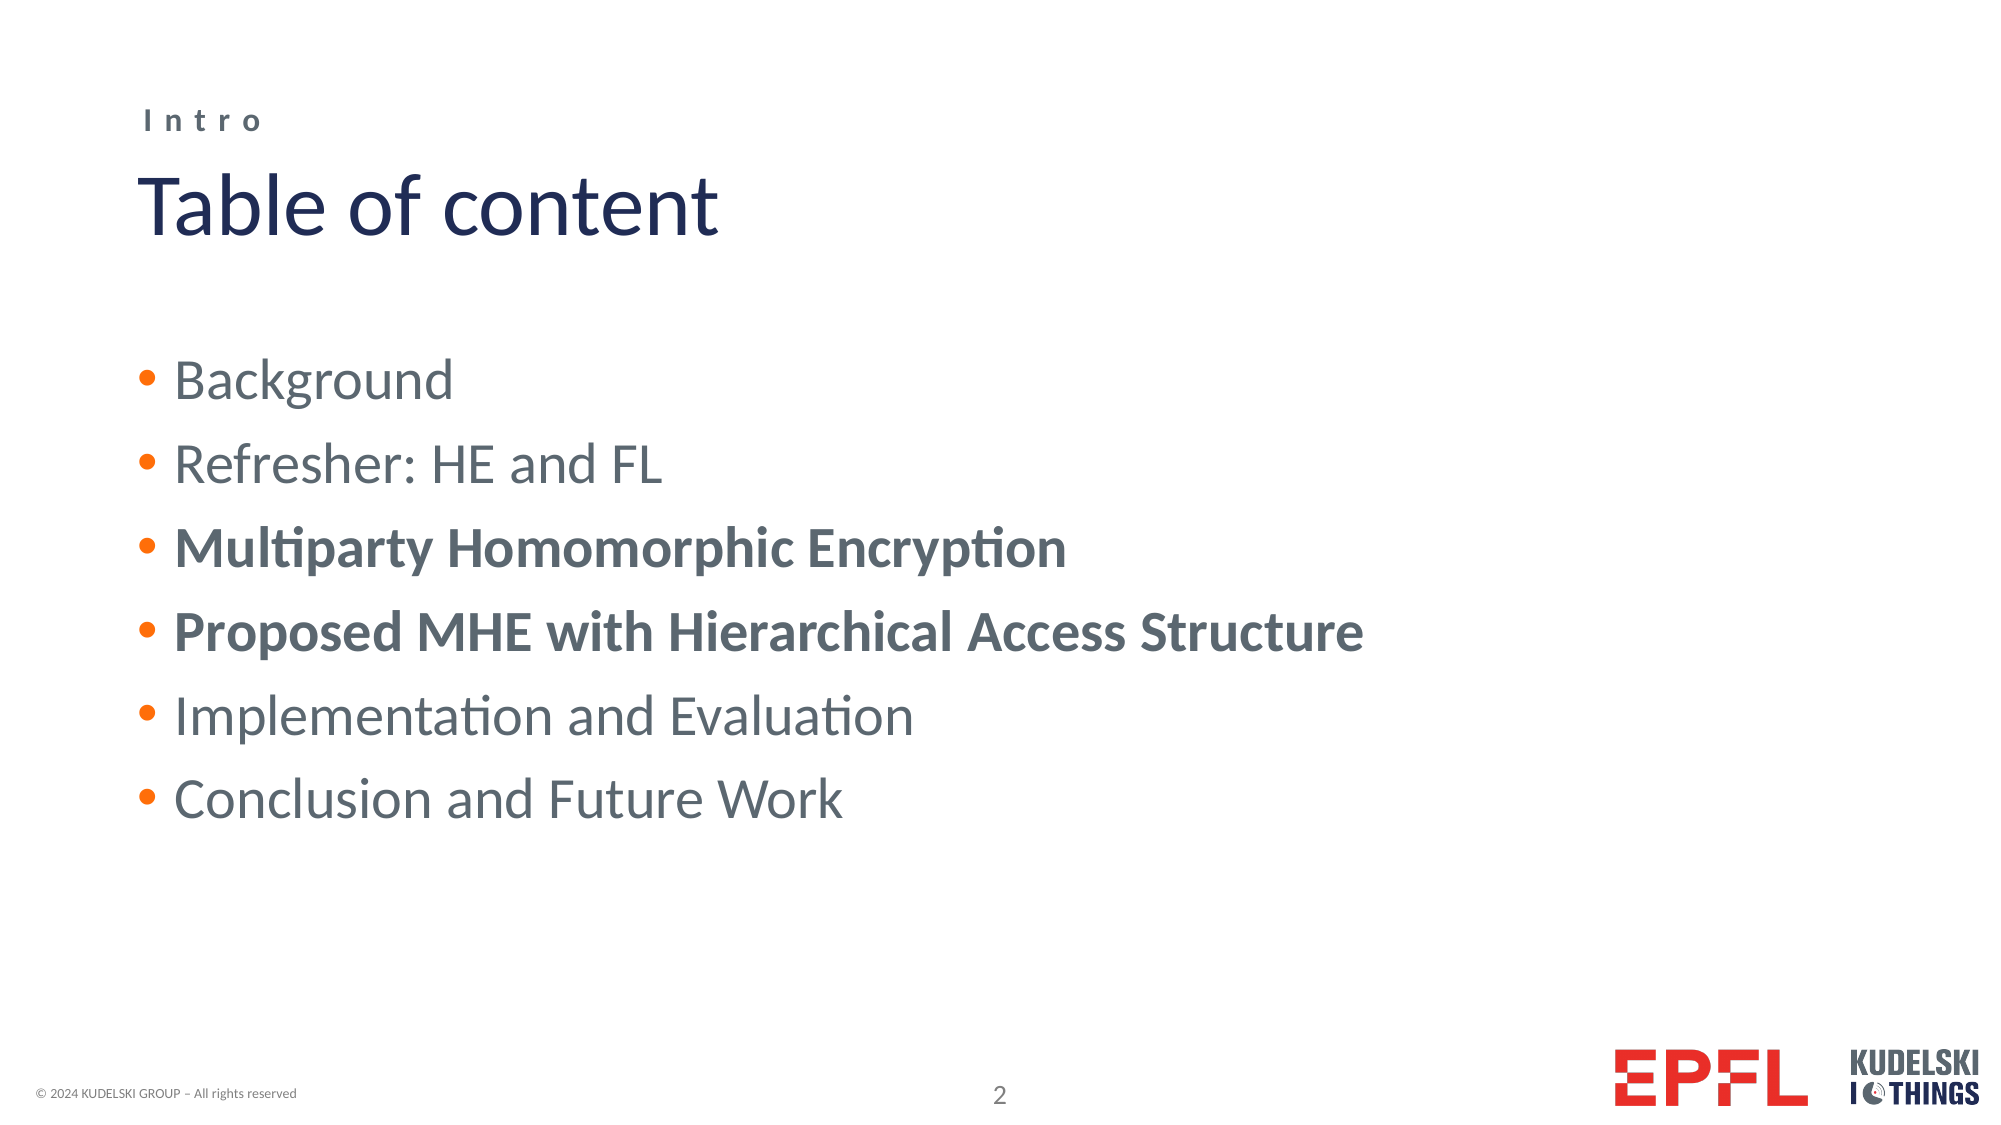

Intro
# Table of content
Background
Refresher: HE and FL
Multiparty Homomorphic Encryption
Proposed MHE with Hierarchical Access Structure
Implementation and Evaluation
Conclusion and Future Work